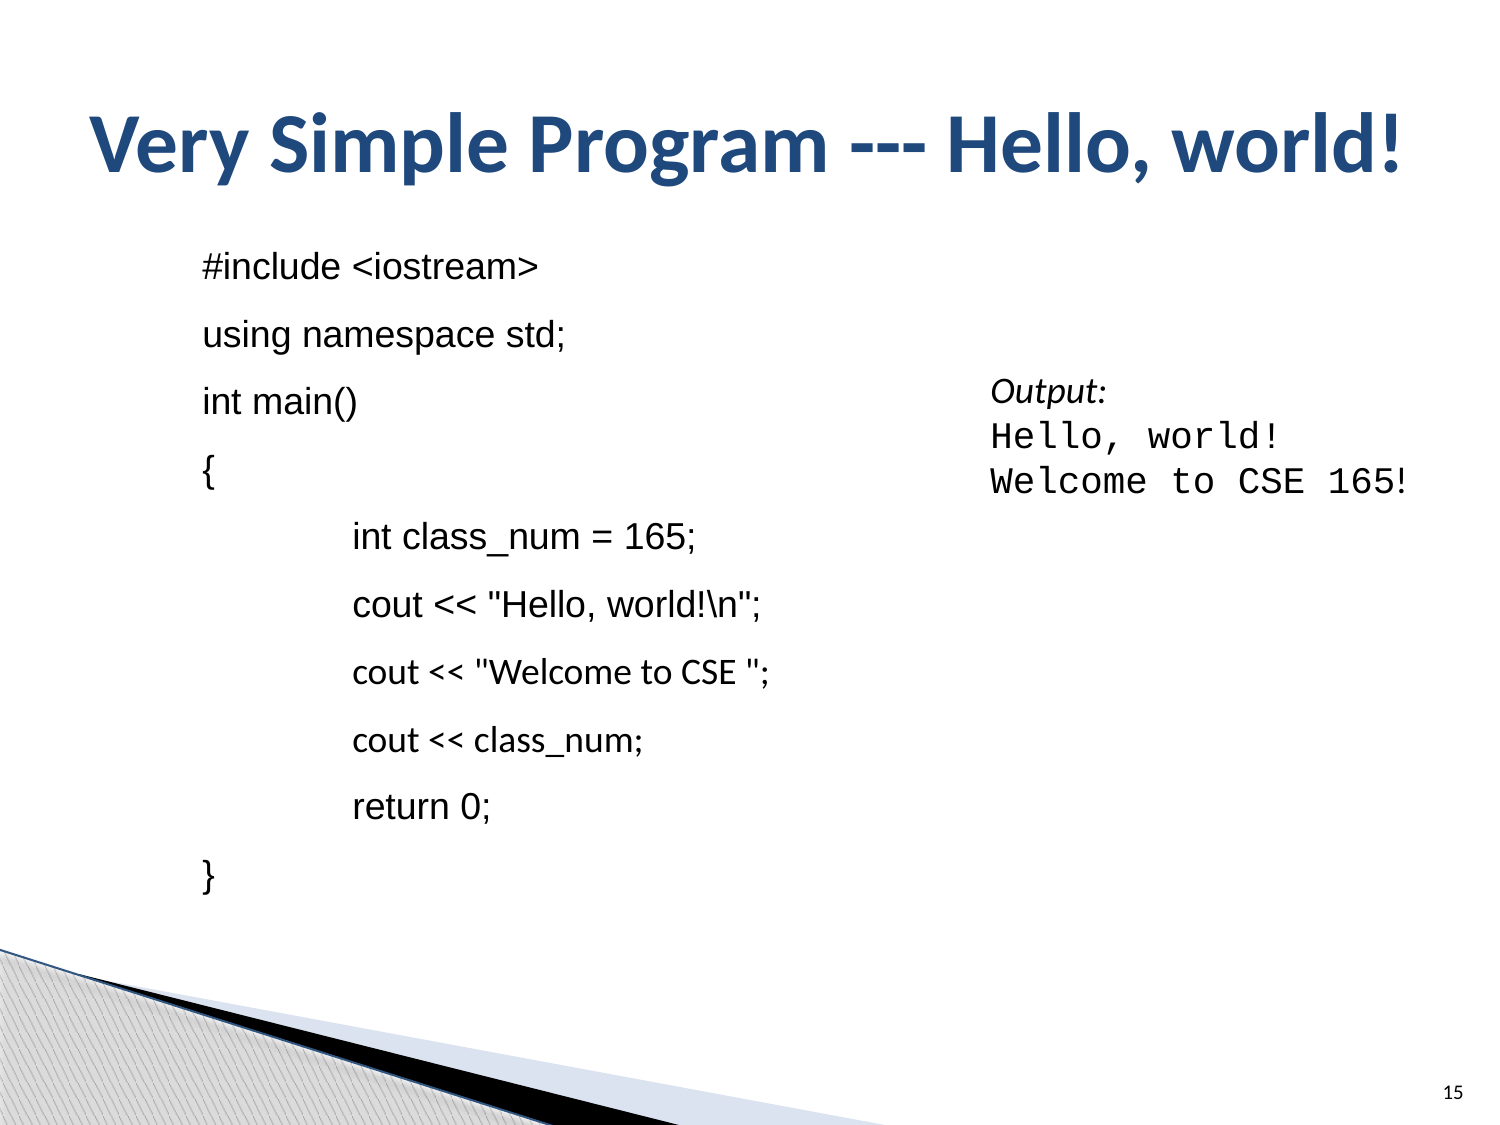

# Very Simple Program --- Hello, world!
#include <iostream>
using namespace std;
int main()
{
	int class_num = 165;
	cout << "Hello, world!\n";
	cout << "Welcome to CSE ";
	cout << class_num;
	return 0;
}

Output:
Hello, world!
Welcome to CSE 165!
15